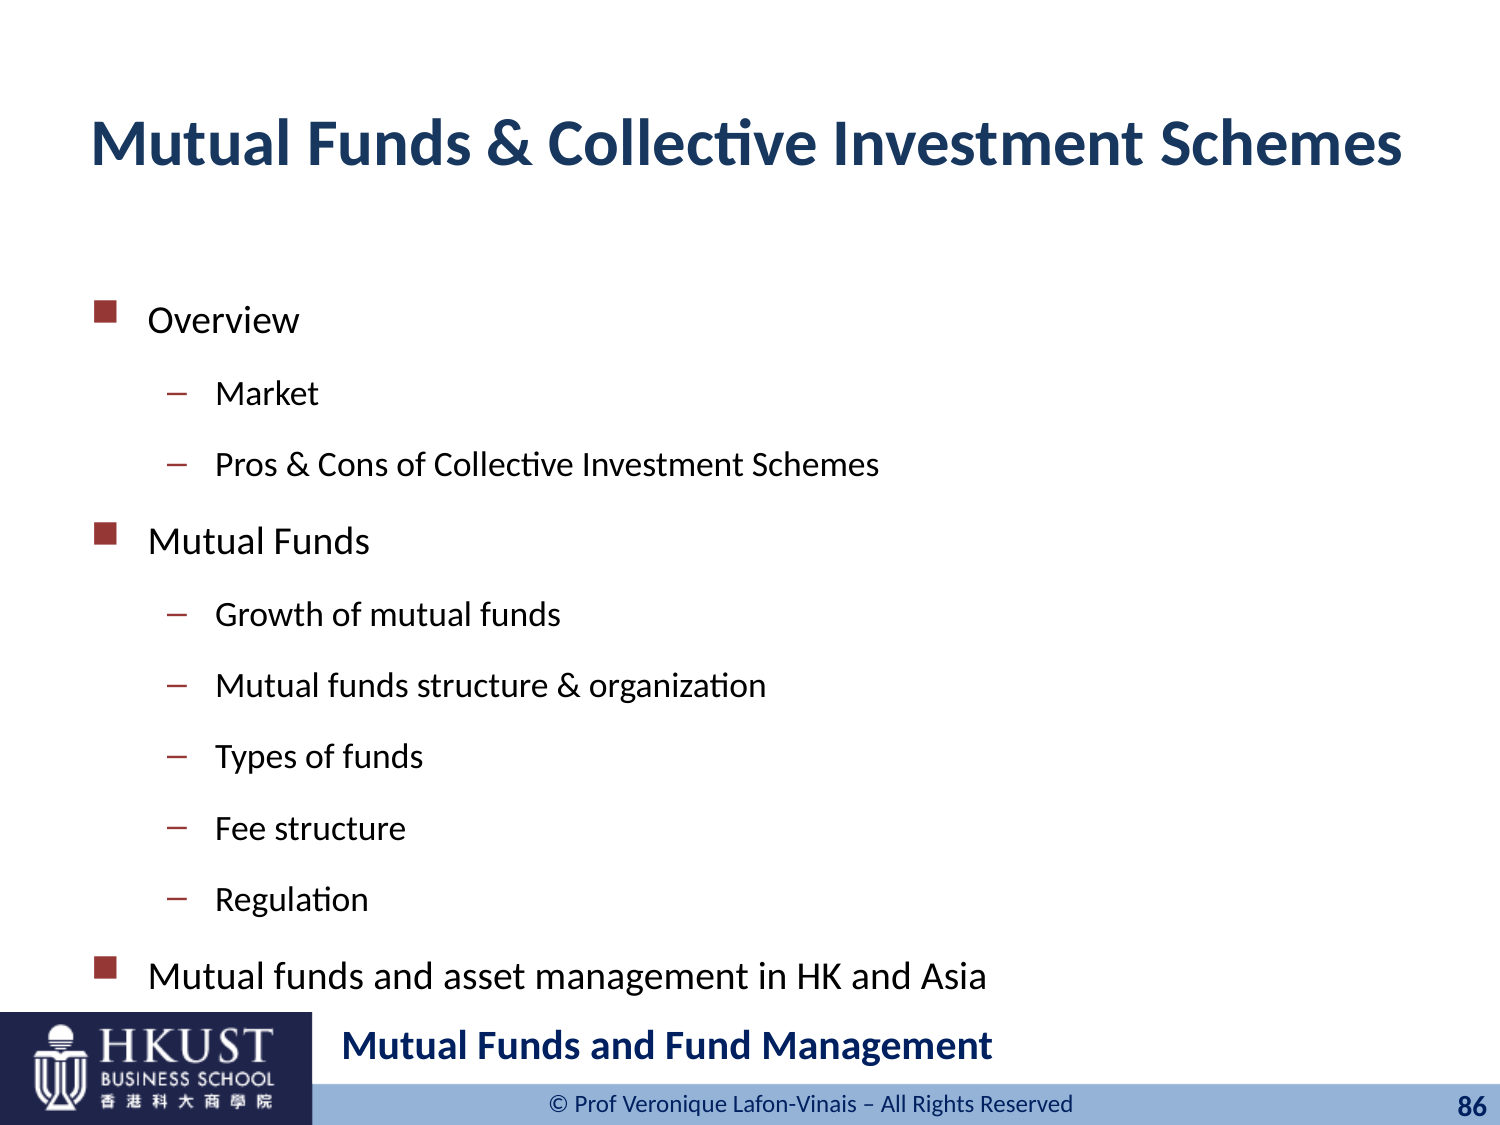

# Mutual Funds & Collective Investment Schemes
Overview
Market
Pros & Cons of Collective Investment Schemes
Mutual Funds
Growth of mutual funds
Mutual funds structure & organization
Types of funds
Fee structure
Regulation
Mutual funds and asset management in HK and Asia
Mutual Funds and Fund Management
86